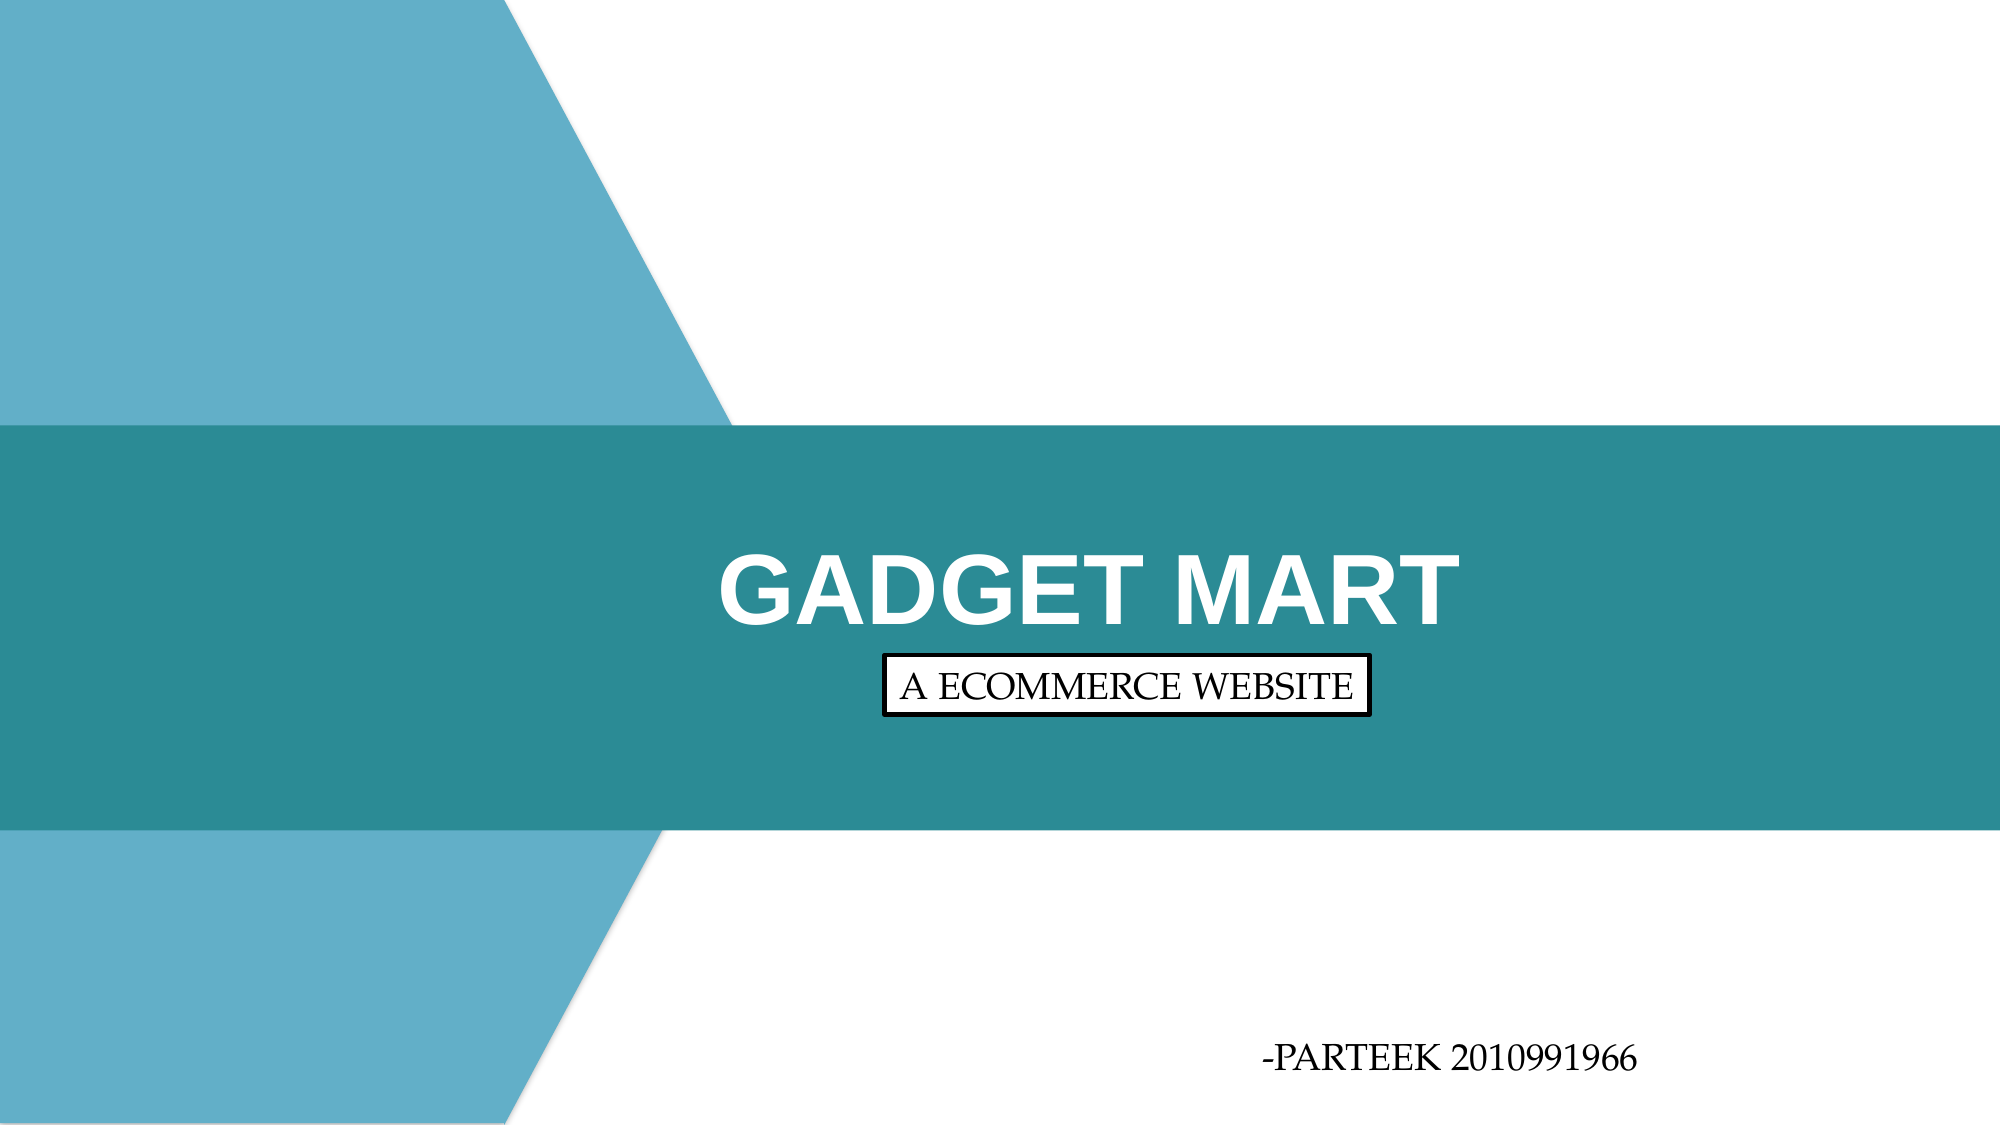

GADGET MART
A ECOMMERCE WEBSITE
-PARTEEK 2010991966